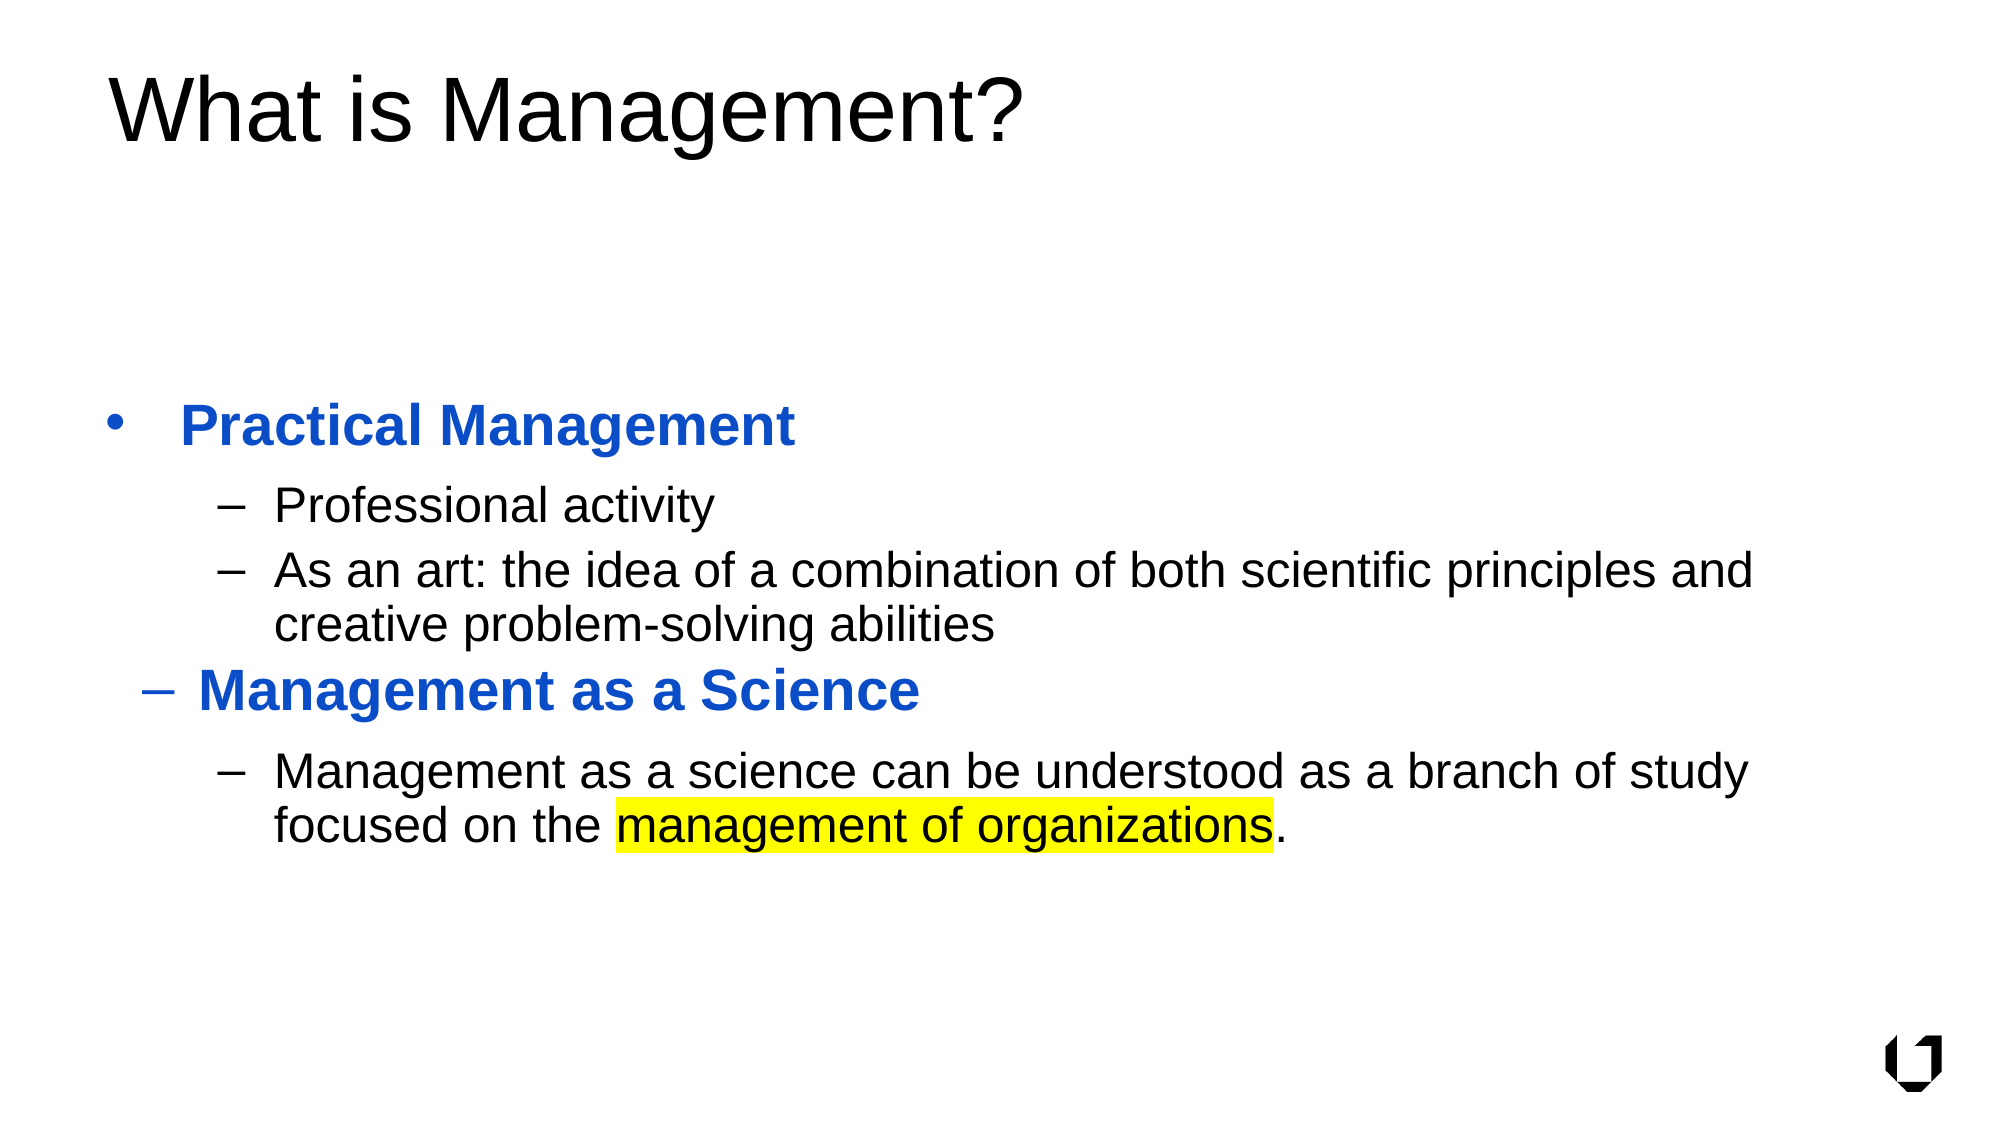

# What is Management?
Practical Management
Professional activity
As an art: the idea of a combination of both scientific principles and creative problem-solving abilities
Management as a Science
Management as a science can be understood as a branch of study focused on the management of organizations.